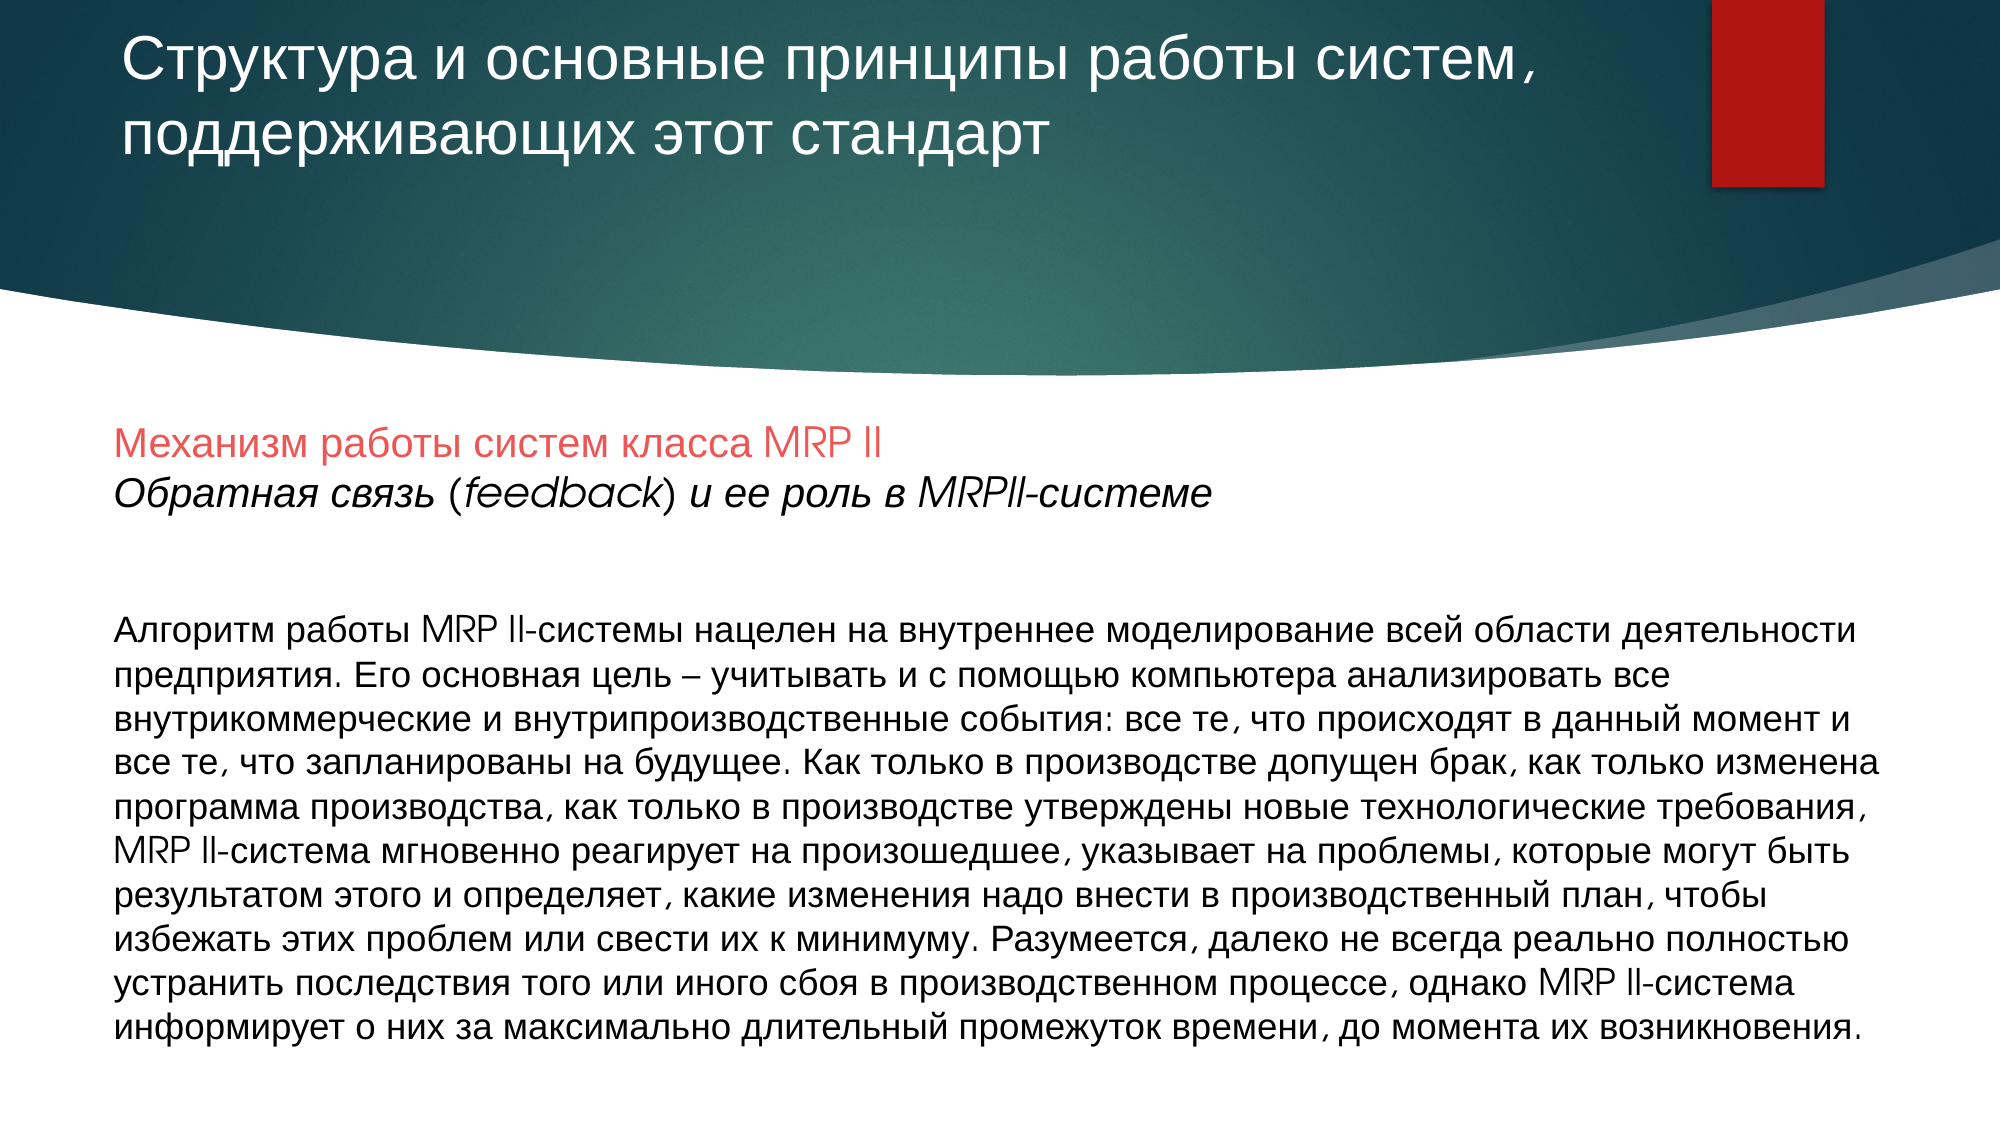

# Структура и основные принципы работы систем, поддерживающих этот стандарт

Механизм работы систем класса MRP II
Обратная связь (feedback) и ее роль в MRPII-системе
Алгоритм работы MRP II-системы нацелен на внутреннее моделирование всей области деятельности предприятия. Его основная цель – учитывать и с помощью компьютера анализировать все внутрикоммерческие и внутрипроизводственные события: все те, что происходят в данный момент и все те, что запланированы на будущее. Как только в производстве допущен брак, как только изменена программа производства, как только в производстве утверждены новые технологические требования, MRP II-система мгновенно реагирует на произошедшее, указывает на проблемы, которые могут быть результатом этого и определяет, какие изменения надо внести в производственный план, чтобы избежать этих проблем или свести их к минимуму. Разумеется, далеко не всегда реально полностью устранить последствия того или иного сбоя в производственном процессе, однако MRP II-система информирует о них за максимально длительный промежуток времени, до момента их возникновения.